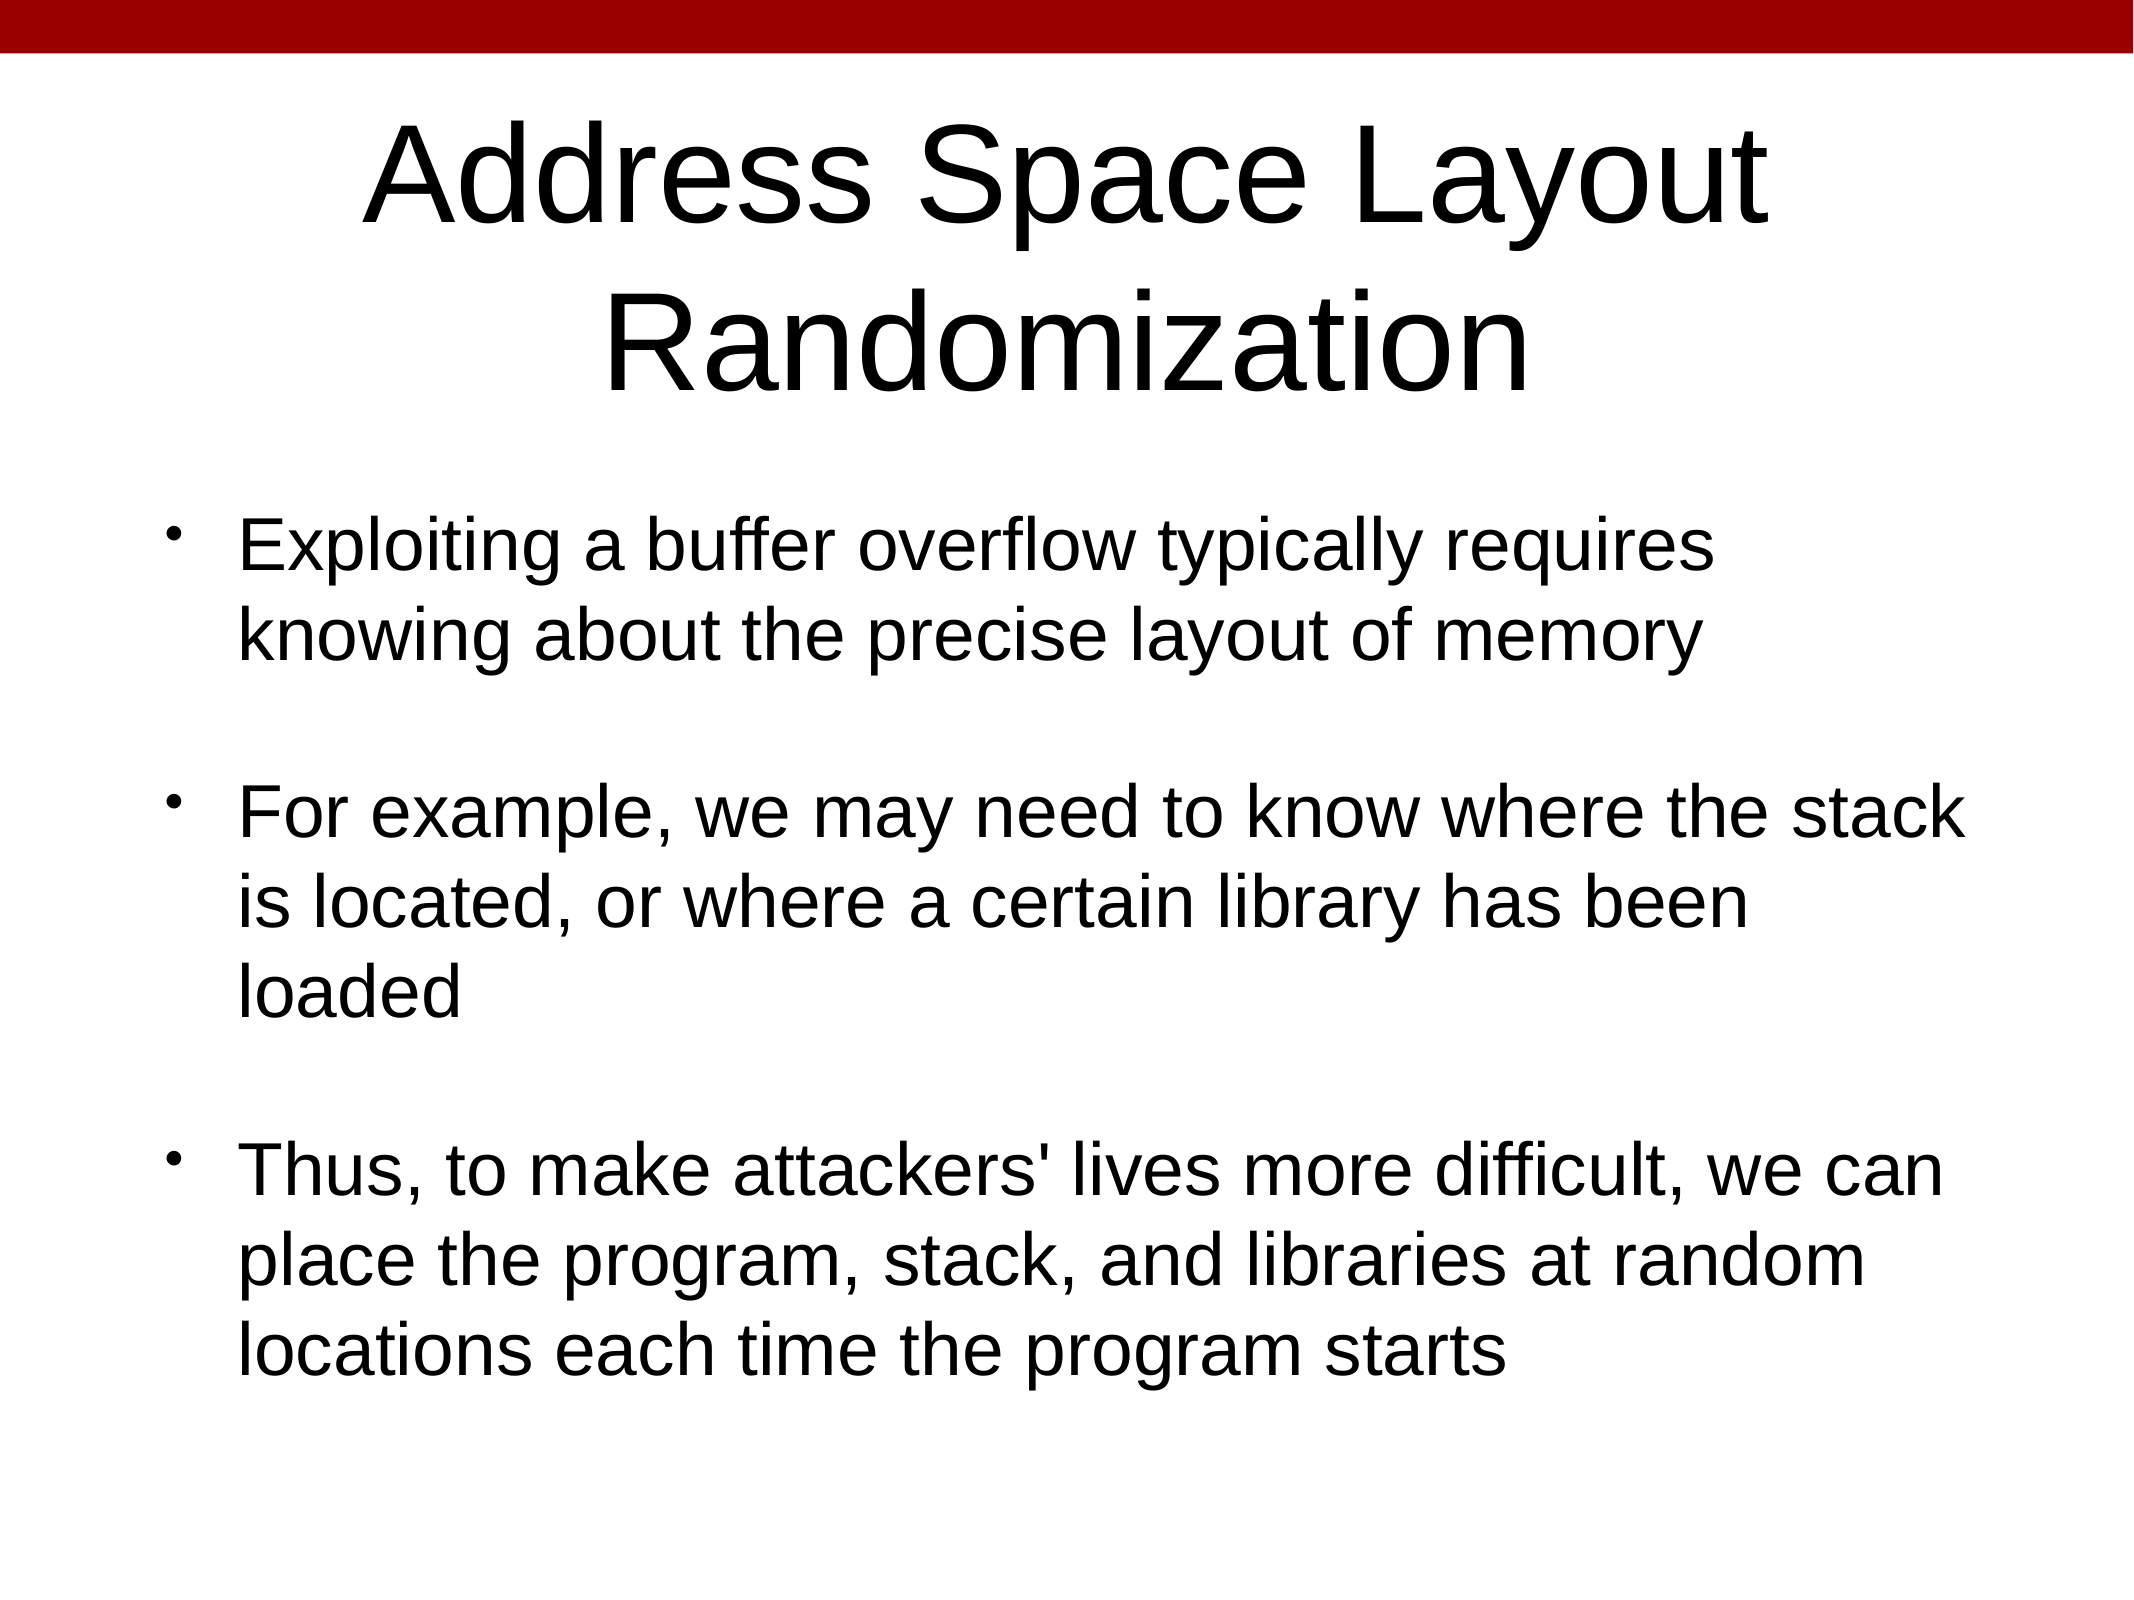

# Address Space Layout Randomization
Exploiting a buffer overflow typically requires knowing about the precise layout of memory
For example, we may need to know where the stack is located, or where a certain library has been loaded
Thus, to make attackers' lives more difficult, we can place the program, stack, and libraries at random locations each time the program starts